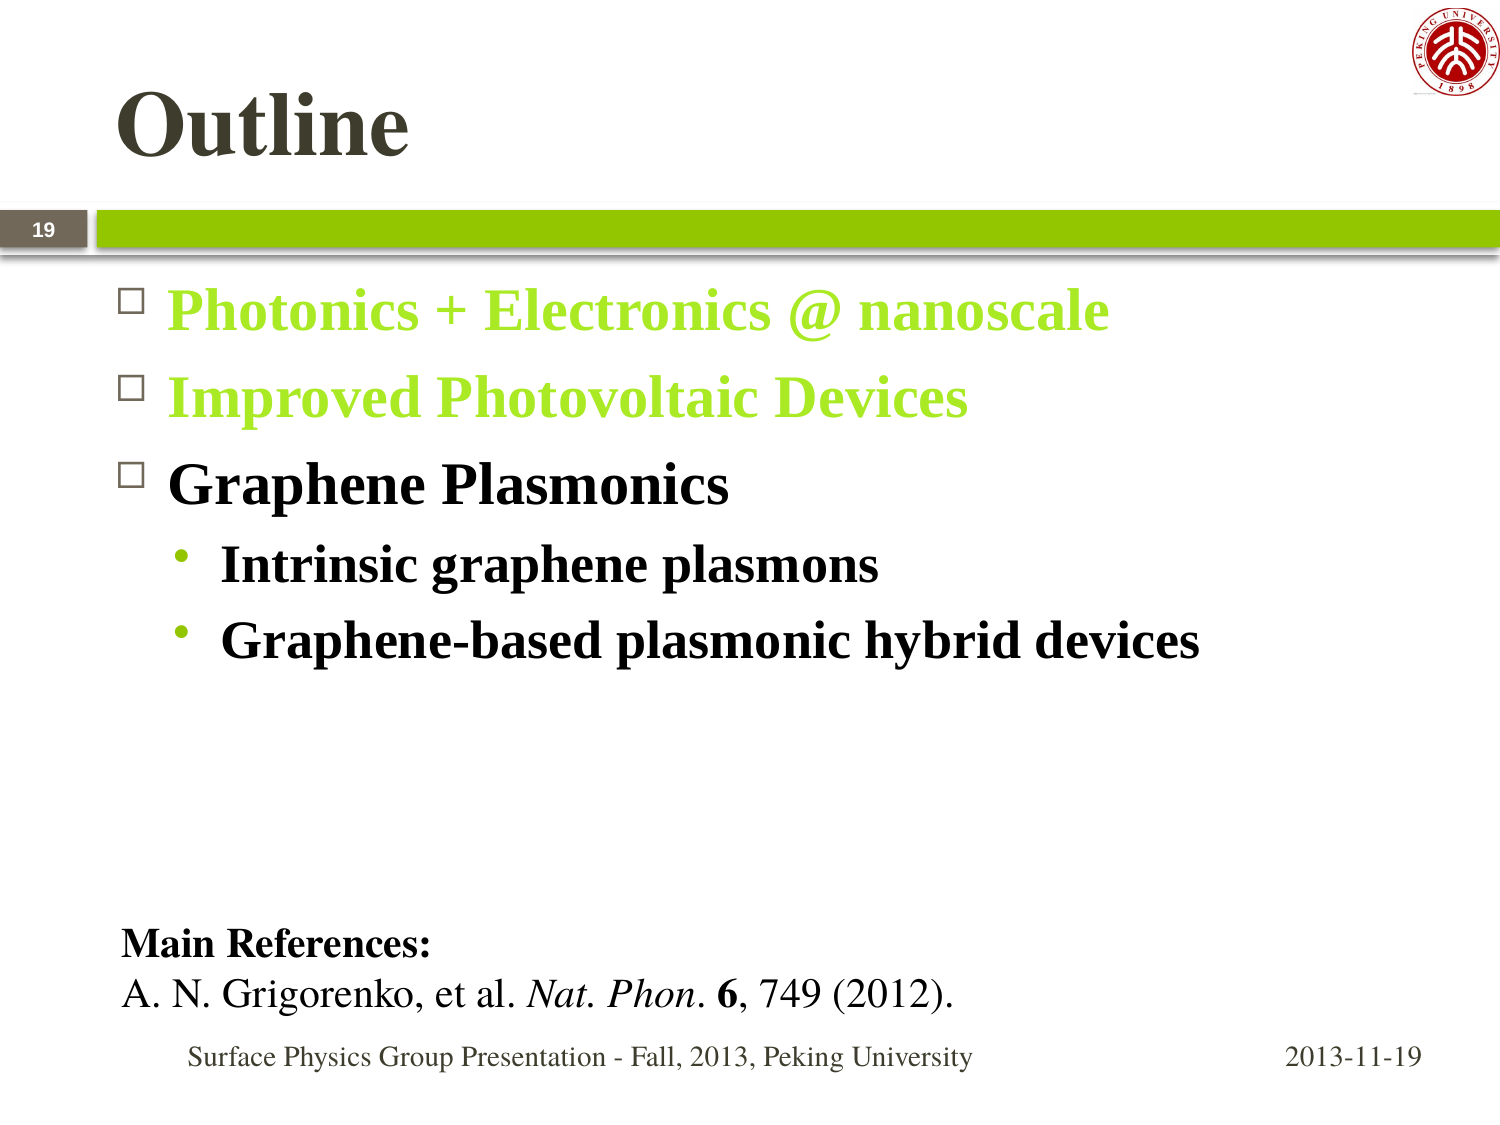

# Outline
19
Photonics + Electronics @ nanoscale
Improved Photovoltaic Devices
Graphene Plasmonics
Intrinsic graphene plasmons
Graphene-based plasmonic hybrid devices
Main References:
A. N. Grigorenko, et al. Nat. Phon. 6, 749 (2012).
Surface Physics Group Presentation - Fall, 2013, Peking University
2013-11-19